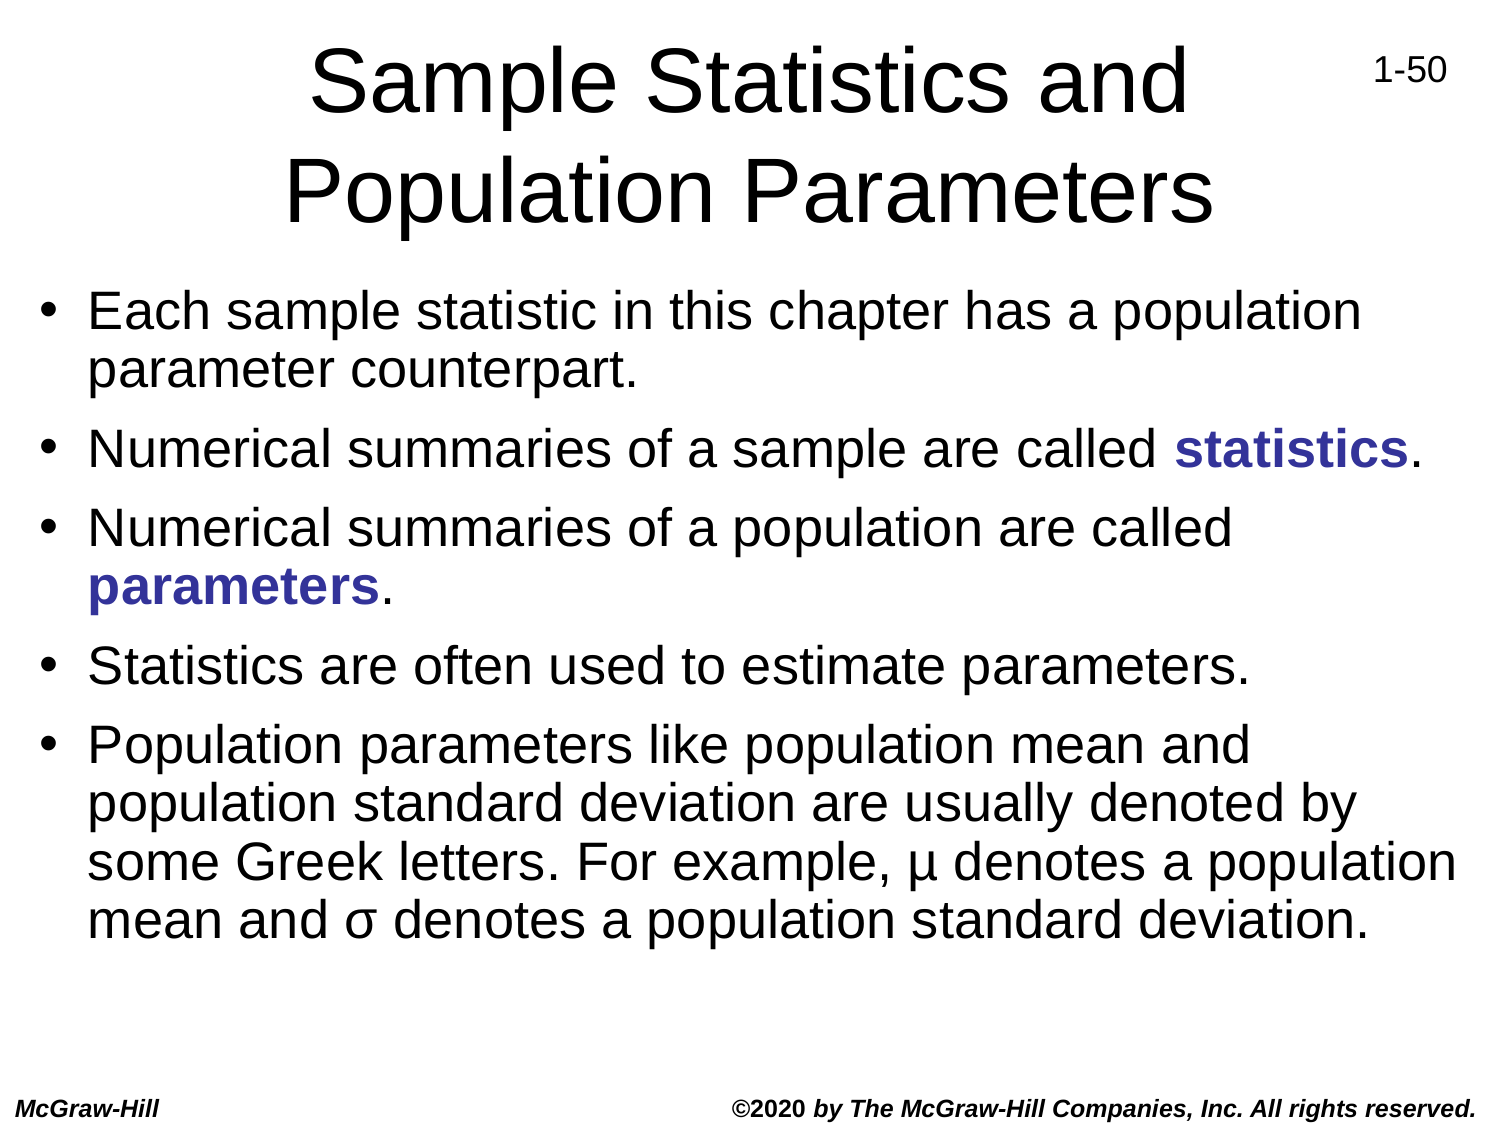

# Sample Statistics and Population Parameters
Each sample statistic in this chapter has a population parameter counterpart.
Numerical summaries of a sample are called statistics.
Numerical summaries of a population are called parameters.
Statistics are often used to estimate parameters.
Population parameters like population mean and population standard deviation are usually denoted by some Greek letters. For example, µ denotes a population mean and σ denotes a population standard deviation.